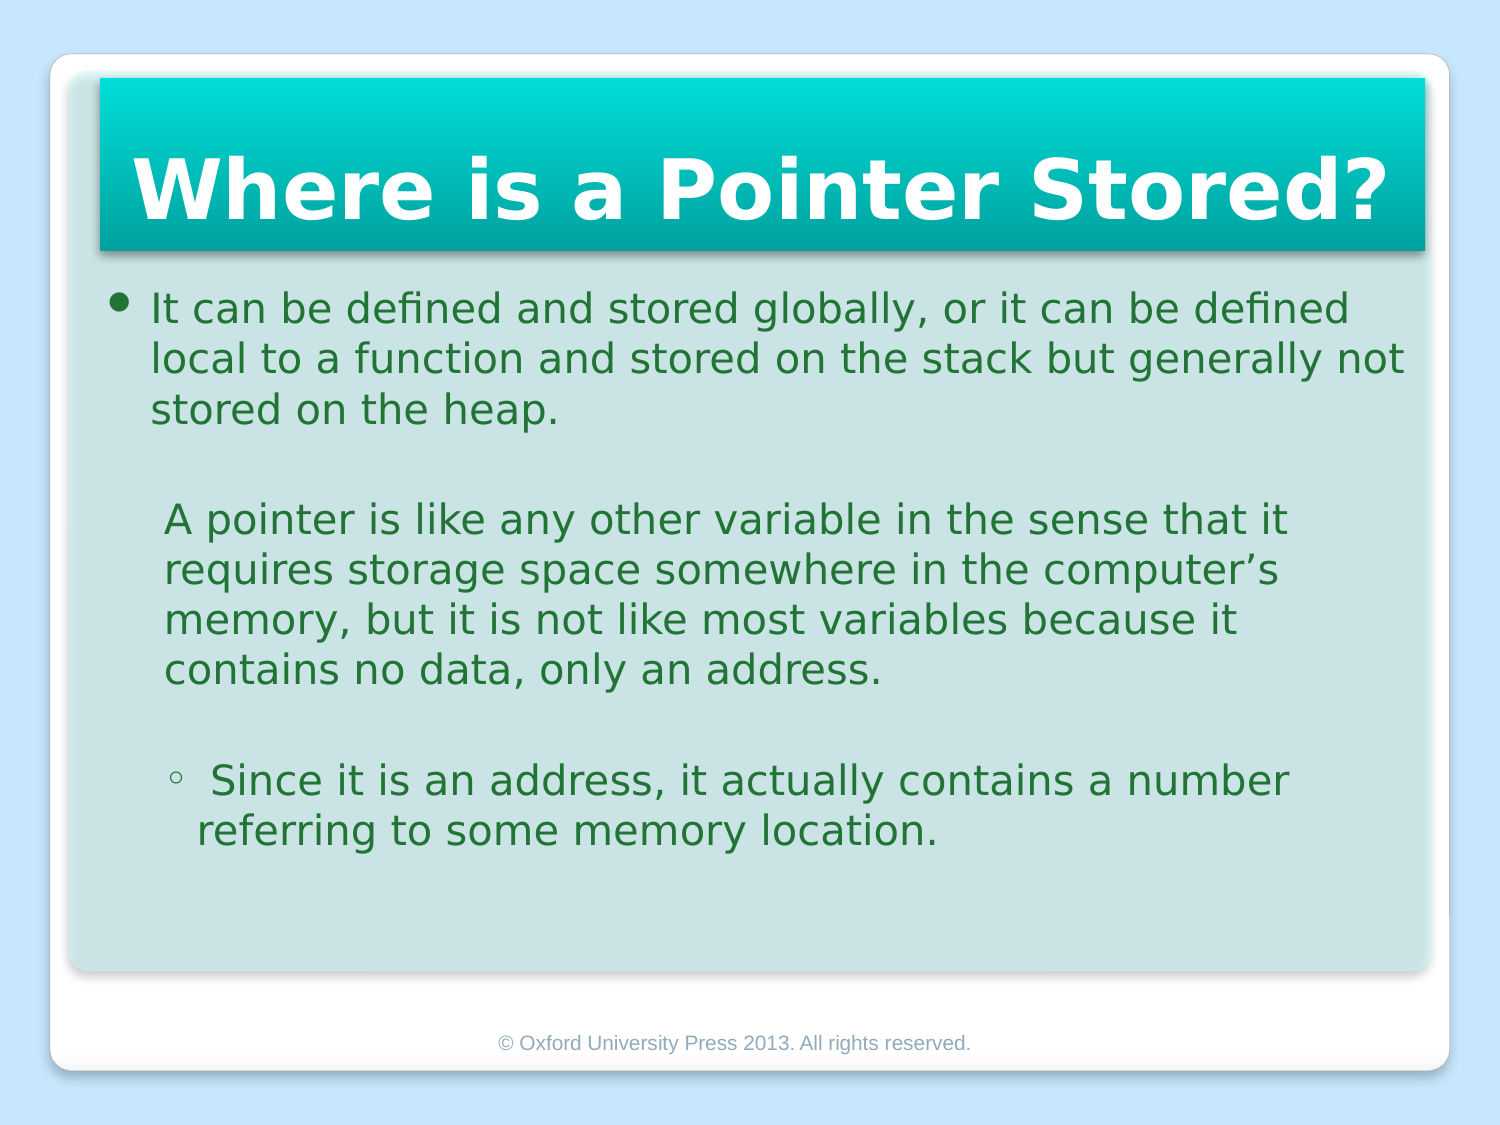

# Where is a Pointer Stored?
It can be defined and stored globally, or it can be defined local to a function and stored on the stack but generally not stored on the heap.

A pointer is like any other variable in the sense that it requires storage space somewhere in the computer’s memory, but it is not like most variables because it contains no data, only an address.

 Since it is an address, it actually contains a number referring to some memory location.

© Oxford University Press 2013. All rights reserved.